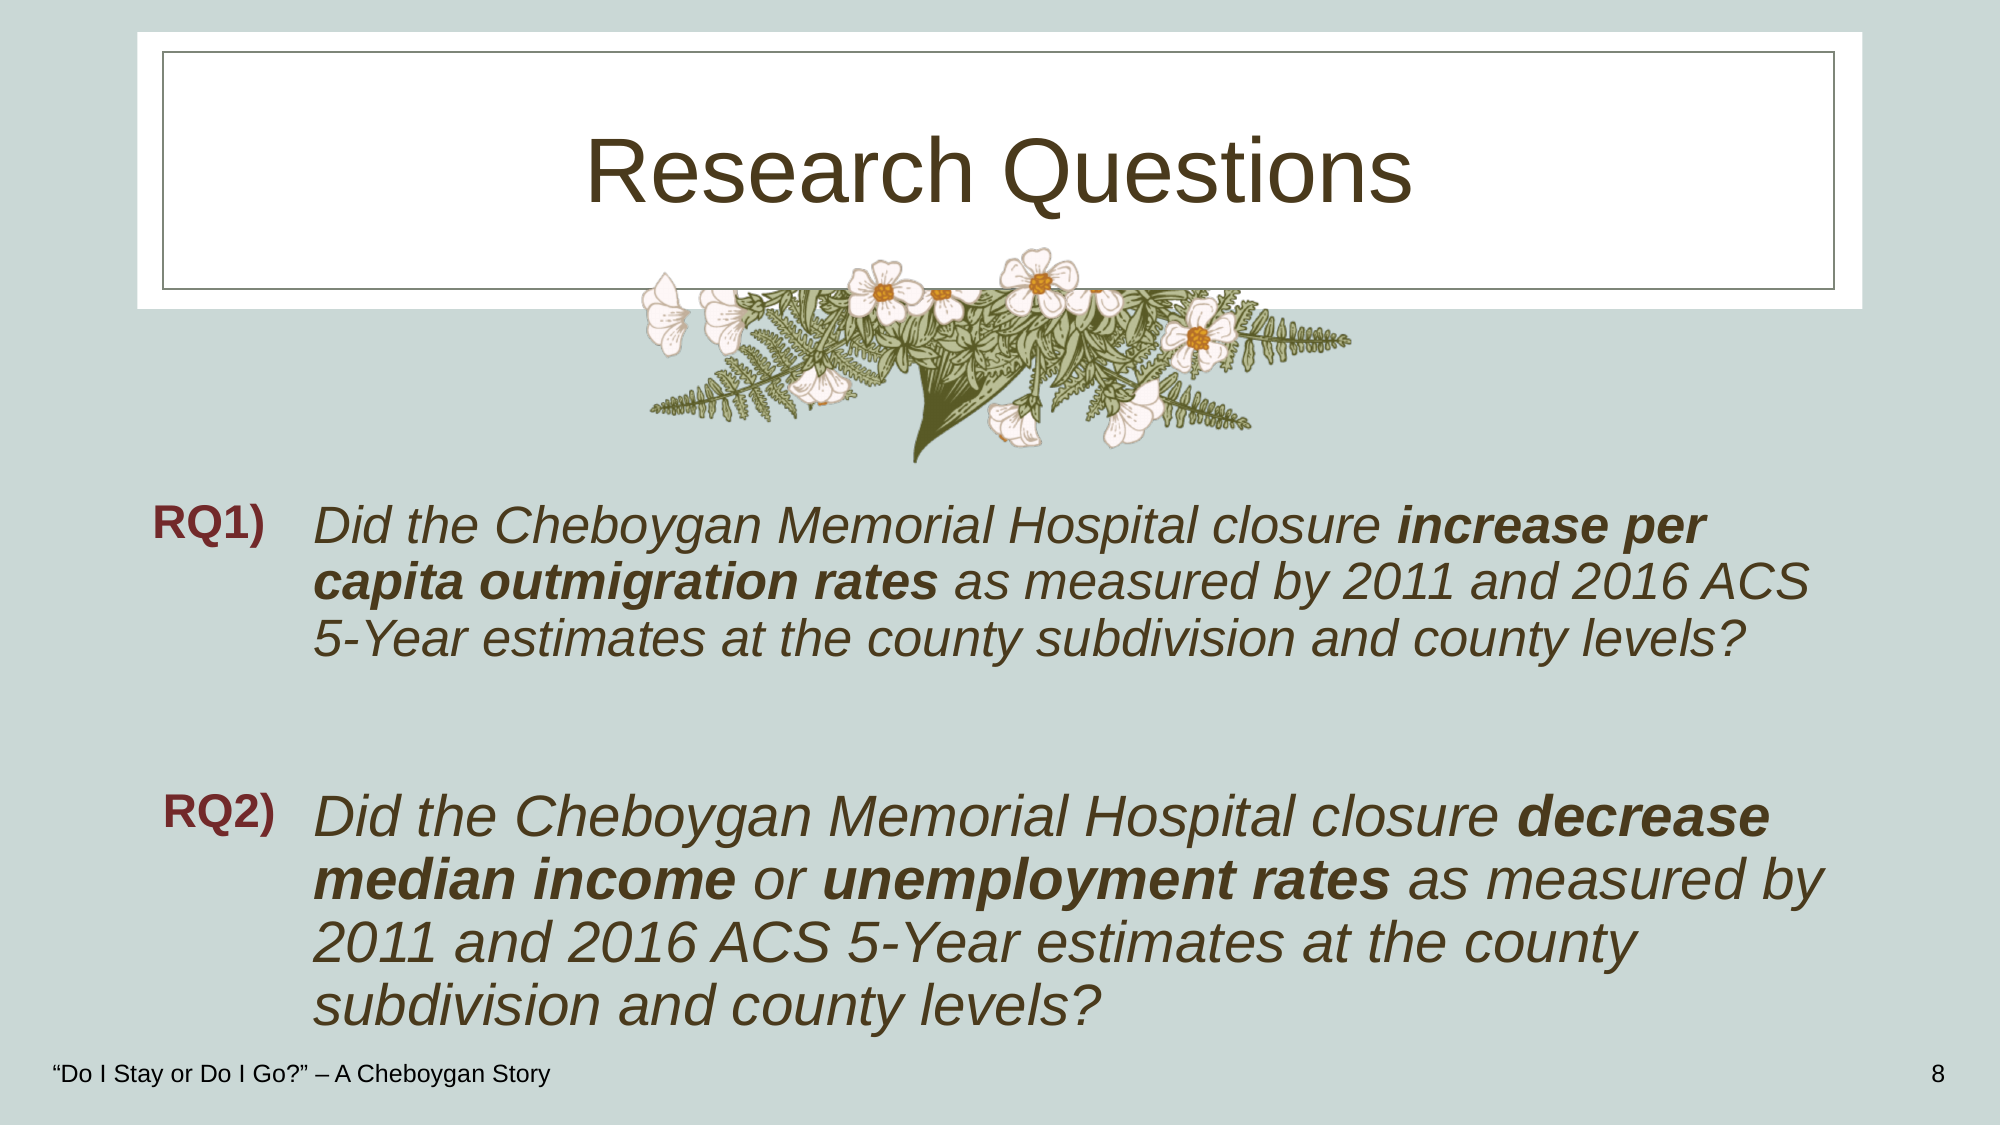

# Research Questions
Did the Cheboygan Memorial Hospital closure increase per capita outmigration rates as measured by 2011 and 2016 ACS 5-Year estimates at the county subdivision and county levels?
RQ1)

Did the Cheboygan Memorial Hospital closure decrease median income or unemployment rates as measured by 2011 and 2016 ACS 5-Year estimates at the county subdivision and county levels?
RQ2)

“Do I Stay or Do I Go?” – A Cheboygan Story
8